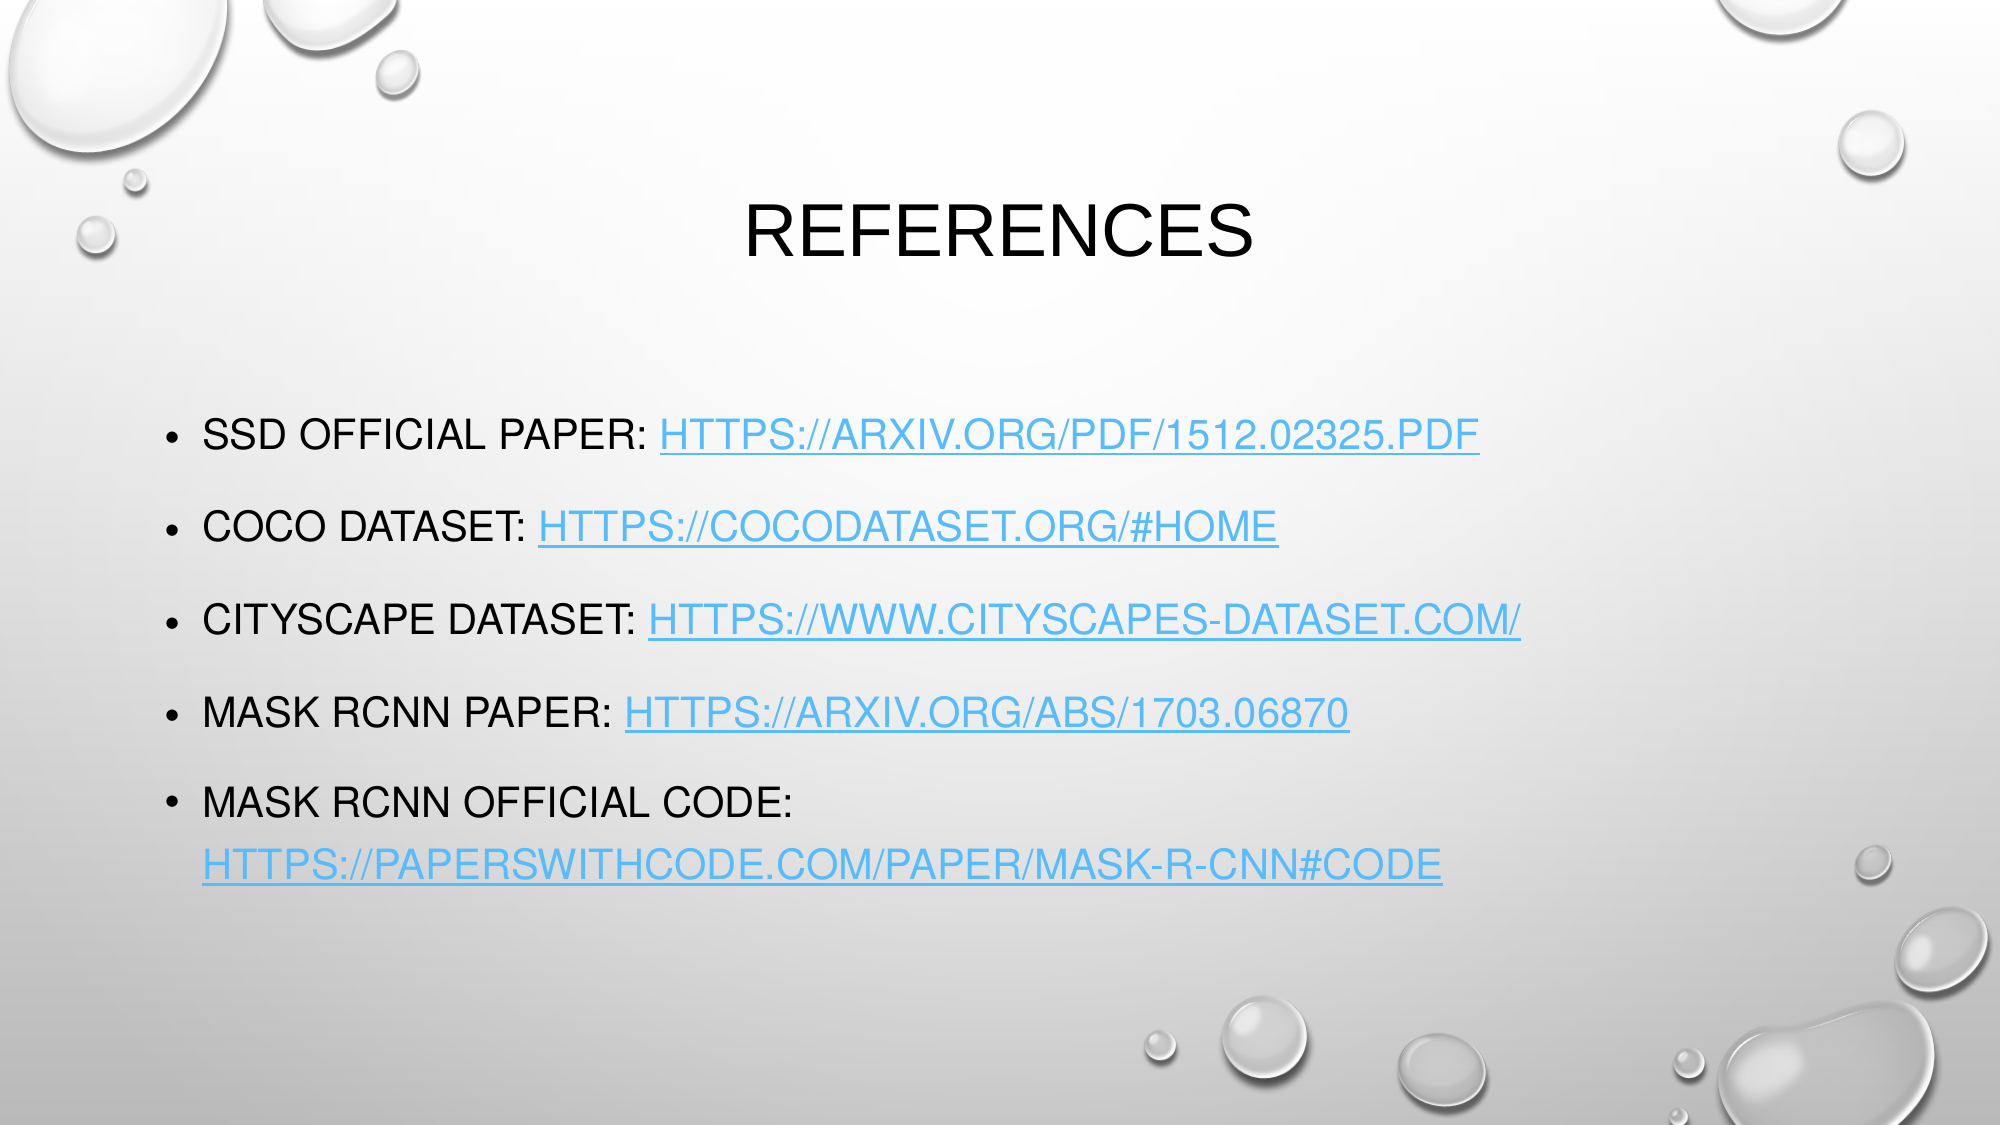

# References
SSD official Paper: https://arxiv.org/pdf/1512.02325.pdf
COCO Dataset: https://cocodataset.org/#home
CityScape Dataset: https://www.cityscapes-dataset.com/
Mask RCNN Paper: https://arxiv.org/abs/1703.06870
Mask RCNN Official Code: https://paperswithcode.com/paper/mask-r-cnn#code